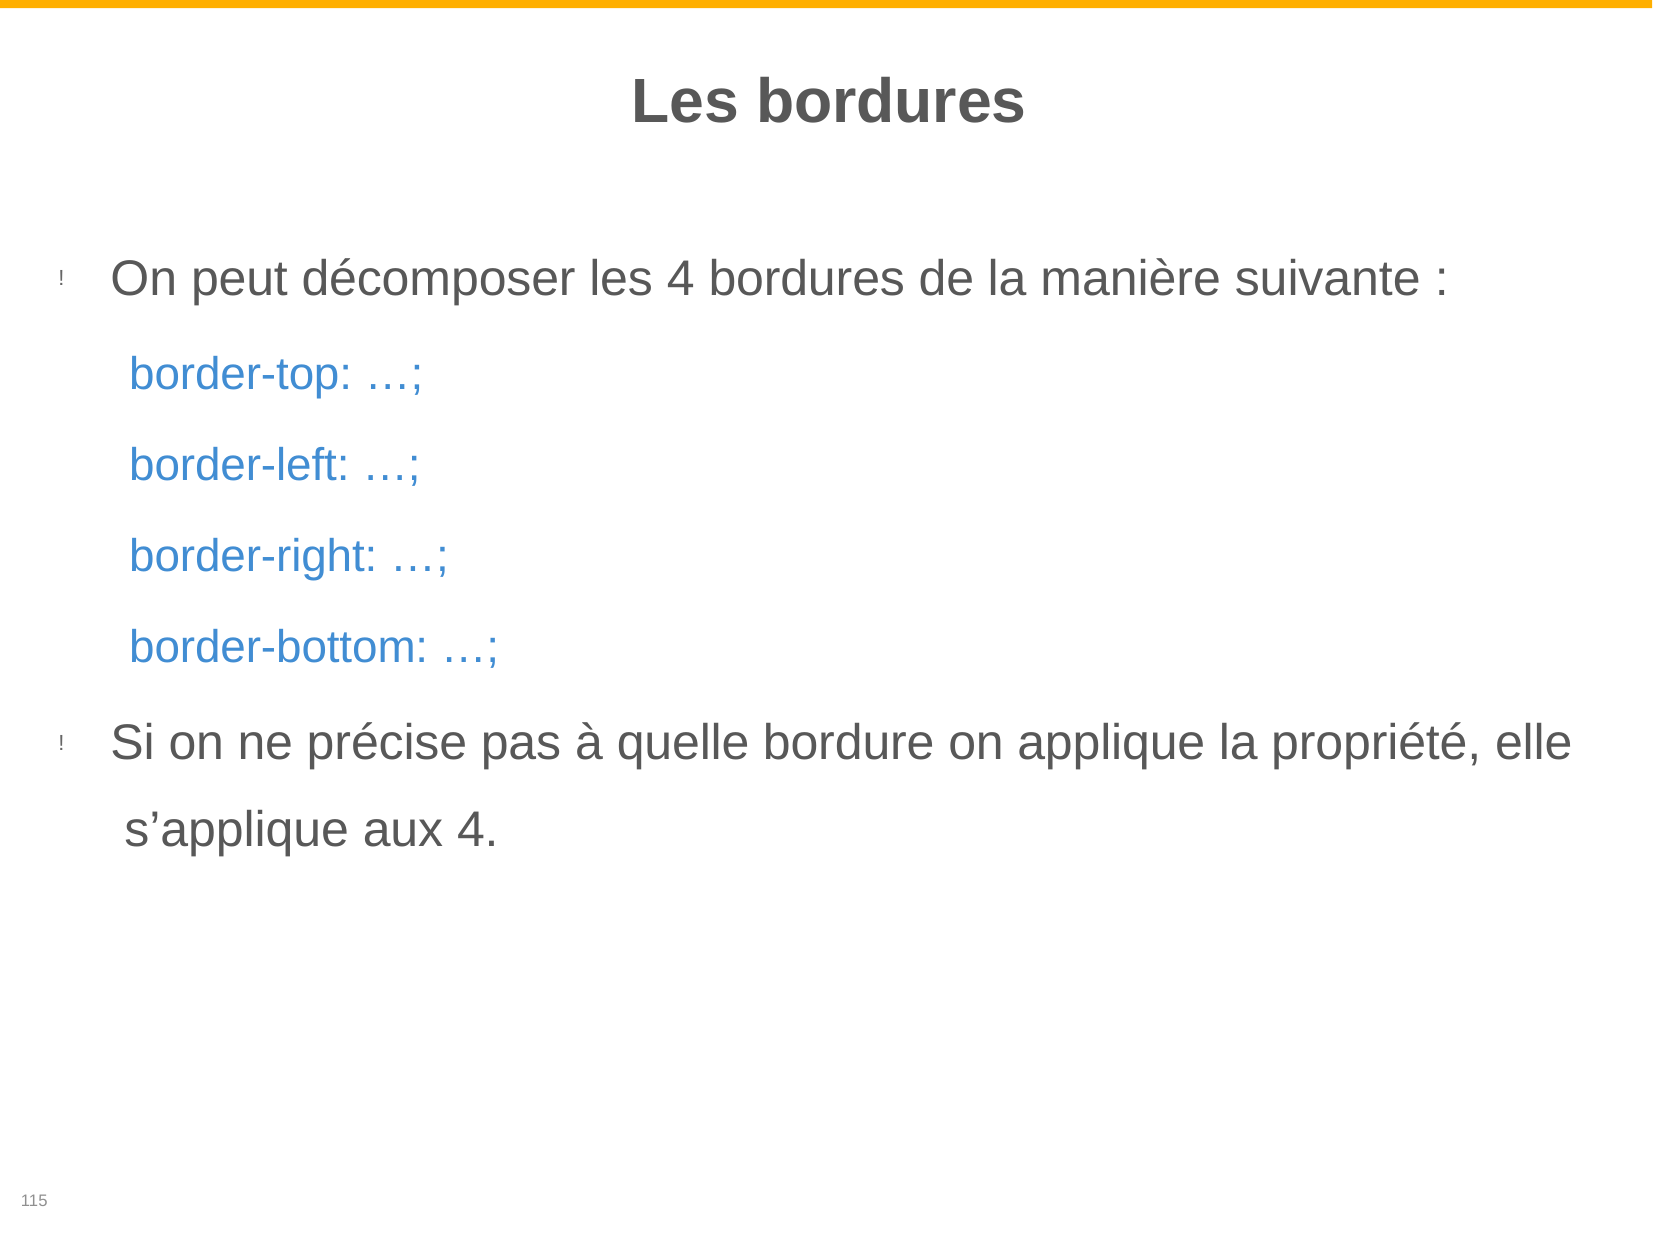

# Les bordures
On peut décomposer les 4 bordures de la manière suivante :
border-top: …;  border-left: …;  border-right: …;  border-bottom: …;
!
Si on ne précise pas à quelle bordure on applique la propriété, elle  s’applique aux 4.
!

115